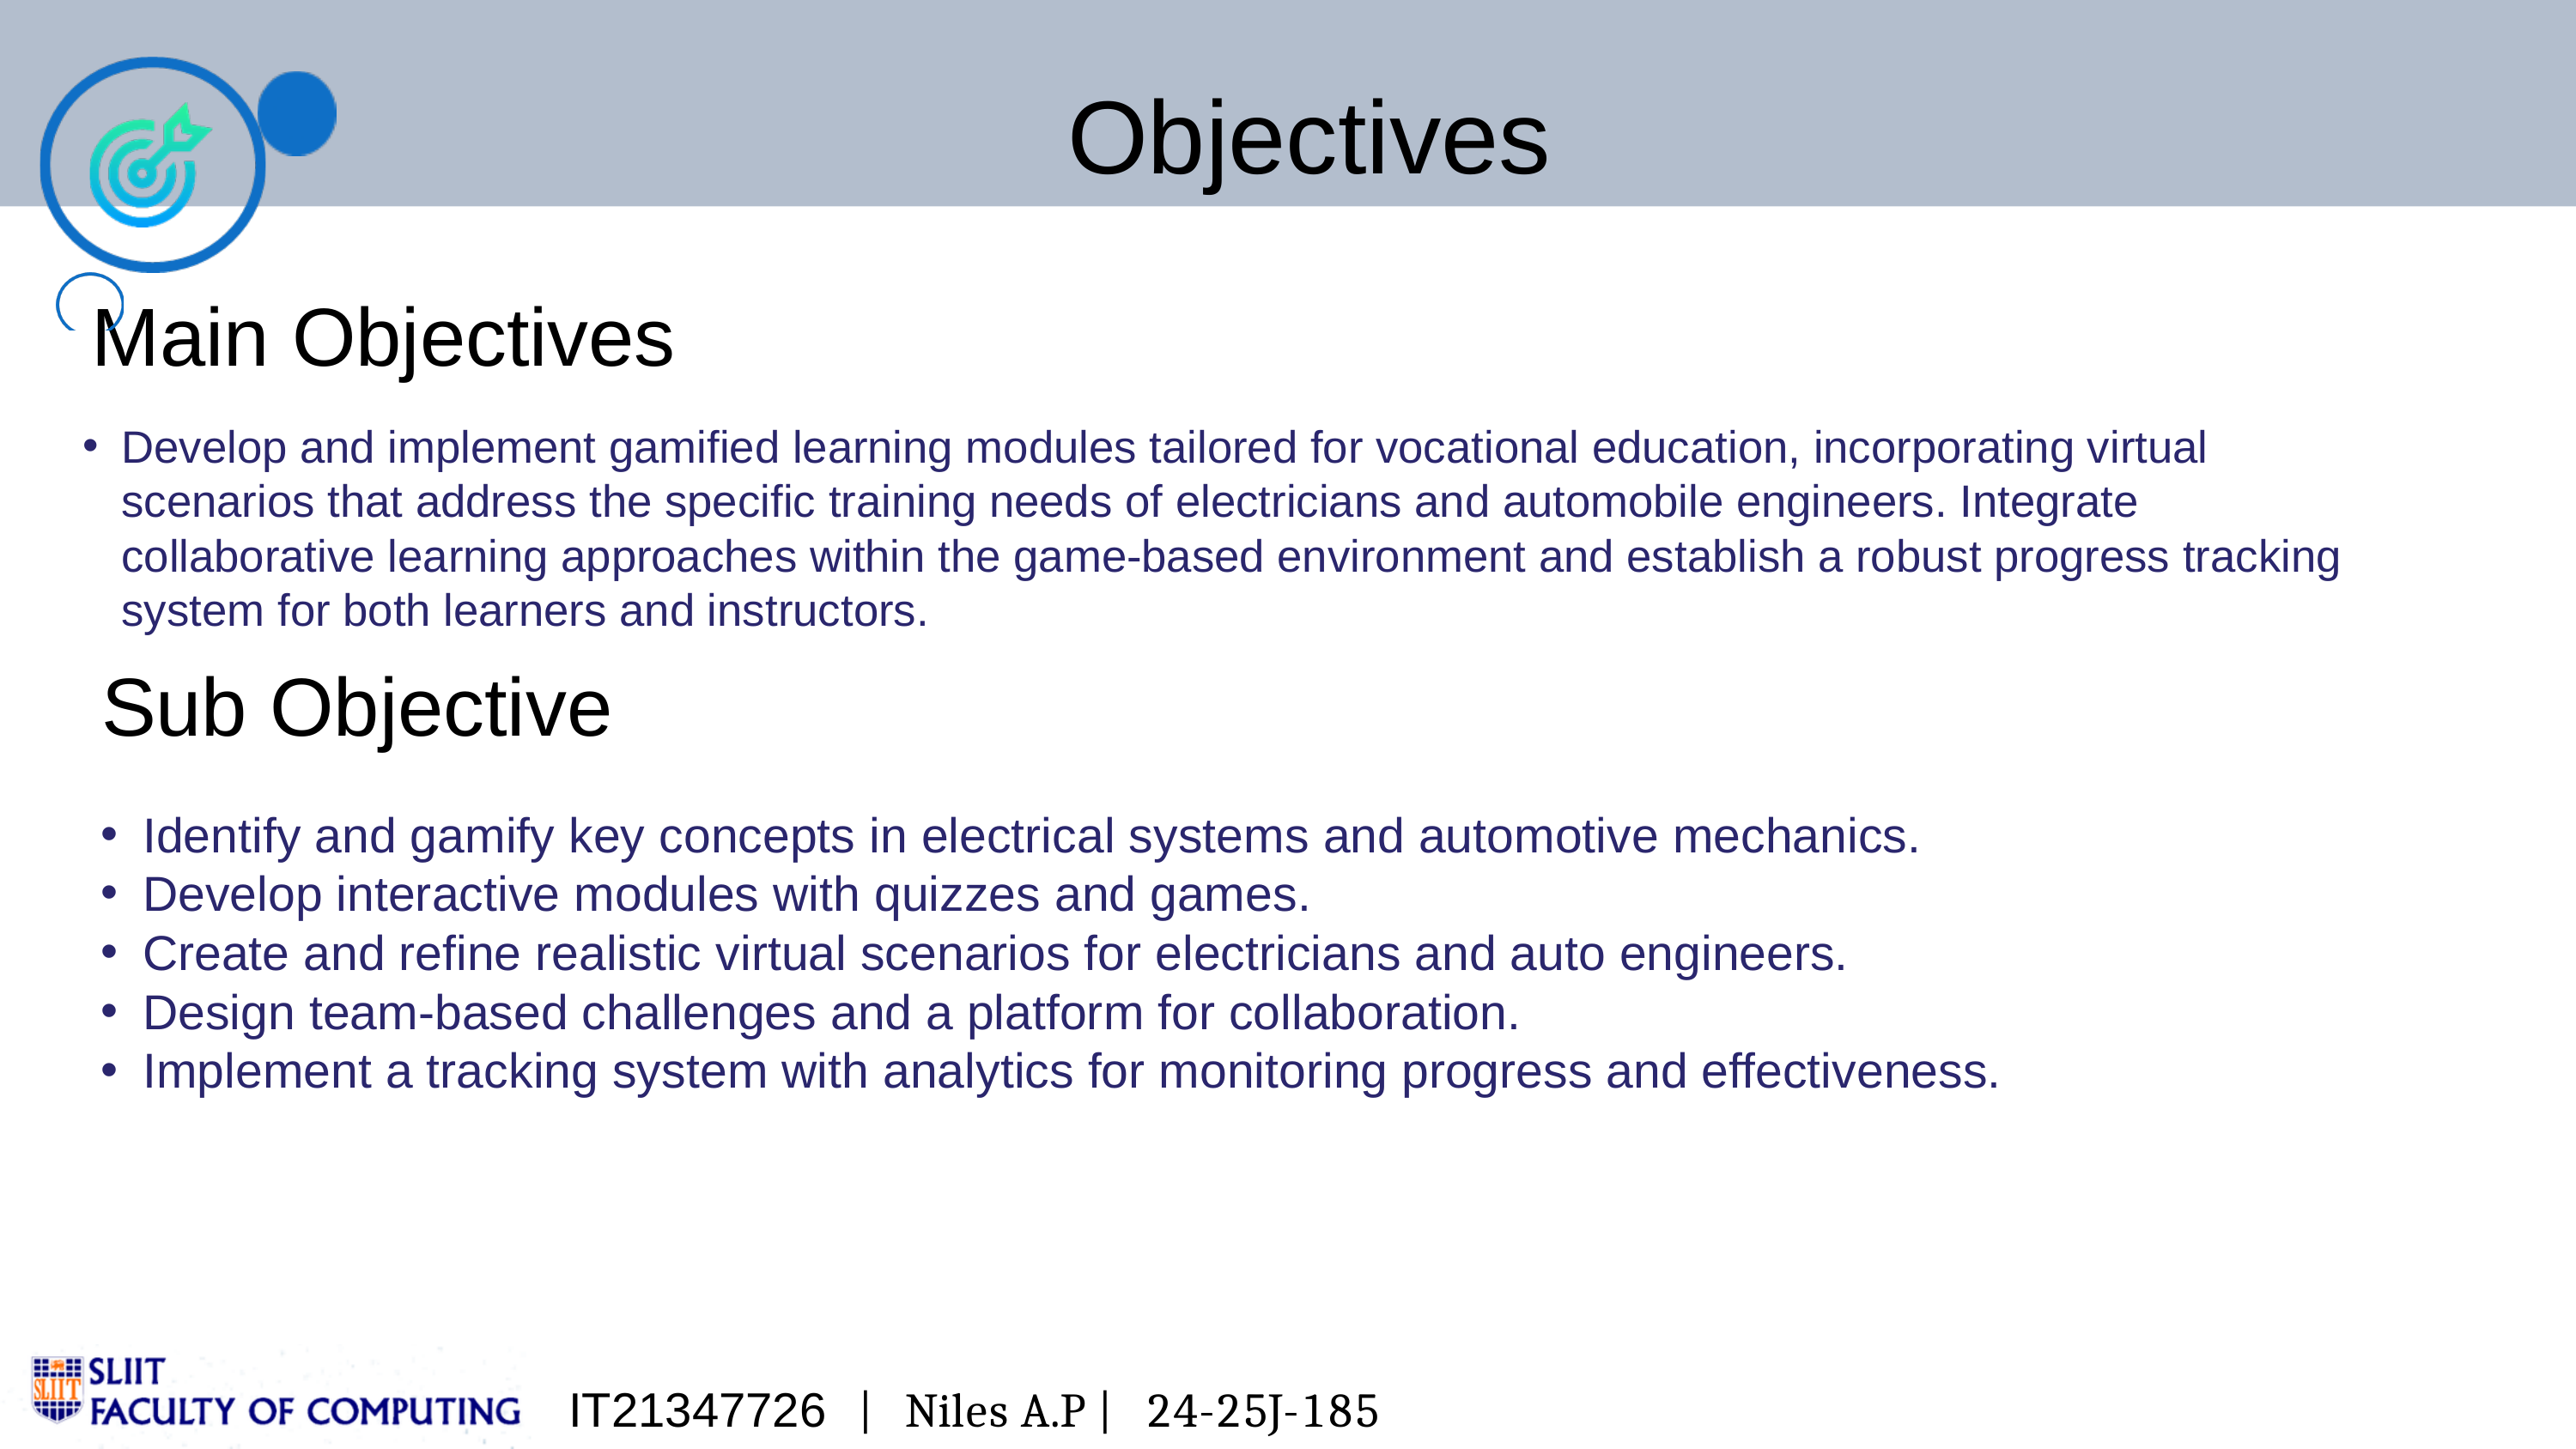

Objectives

Main Objectives
Develop and implement gamified learning modules tailored for vocational education, incorporating virtual scenarios that address the specific training needs of electricians and automobile engineers. Integrate collaborative learning approaches within the game-based environment and establish a robust progress tracking system for both learners and instructors.
Sub Objective
Identify and gamify key concepts in electrical systems and automotive mechanics.
Develop interactive modules with quizzes and games.
Create and refine realistic virtual scenarios for electricians and auto engineers.
Design team-based challenges and a platform for collaboration.
Implement a tracking system with analytics for monitoring progress and effectiveness.

IT21347726   |   Niles A.P |   24-25J-185